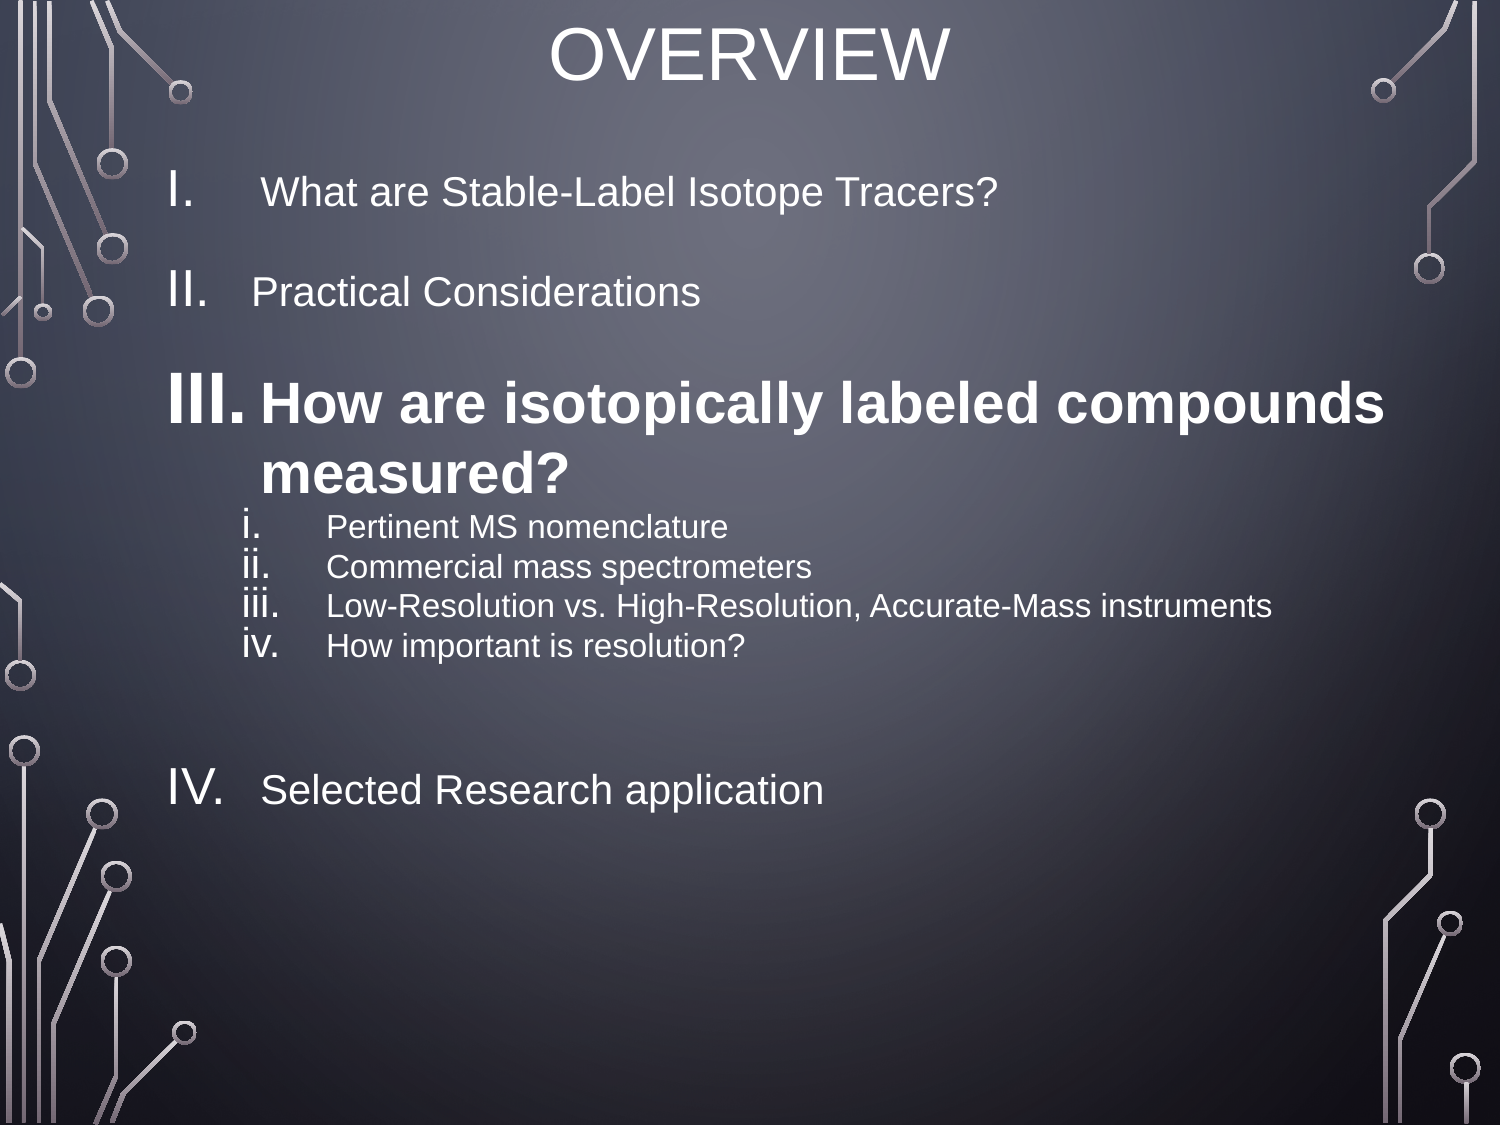

# Overview
What are Stable-Label Isotope Tracers?

Practical Considerations

How are isotopically labeled compounds measured?
Pertinent MS nomenclature
Commercial mass spectrometers
Low-Resolution vs. High-Resolution, Accurate-Mass instruments
How important is resolution?

Selected Research application